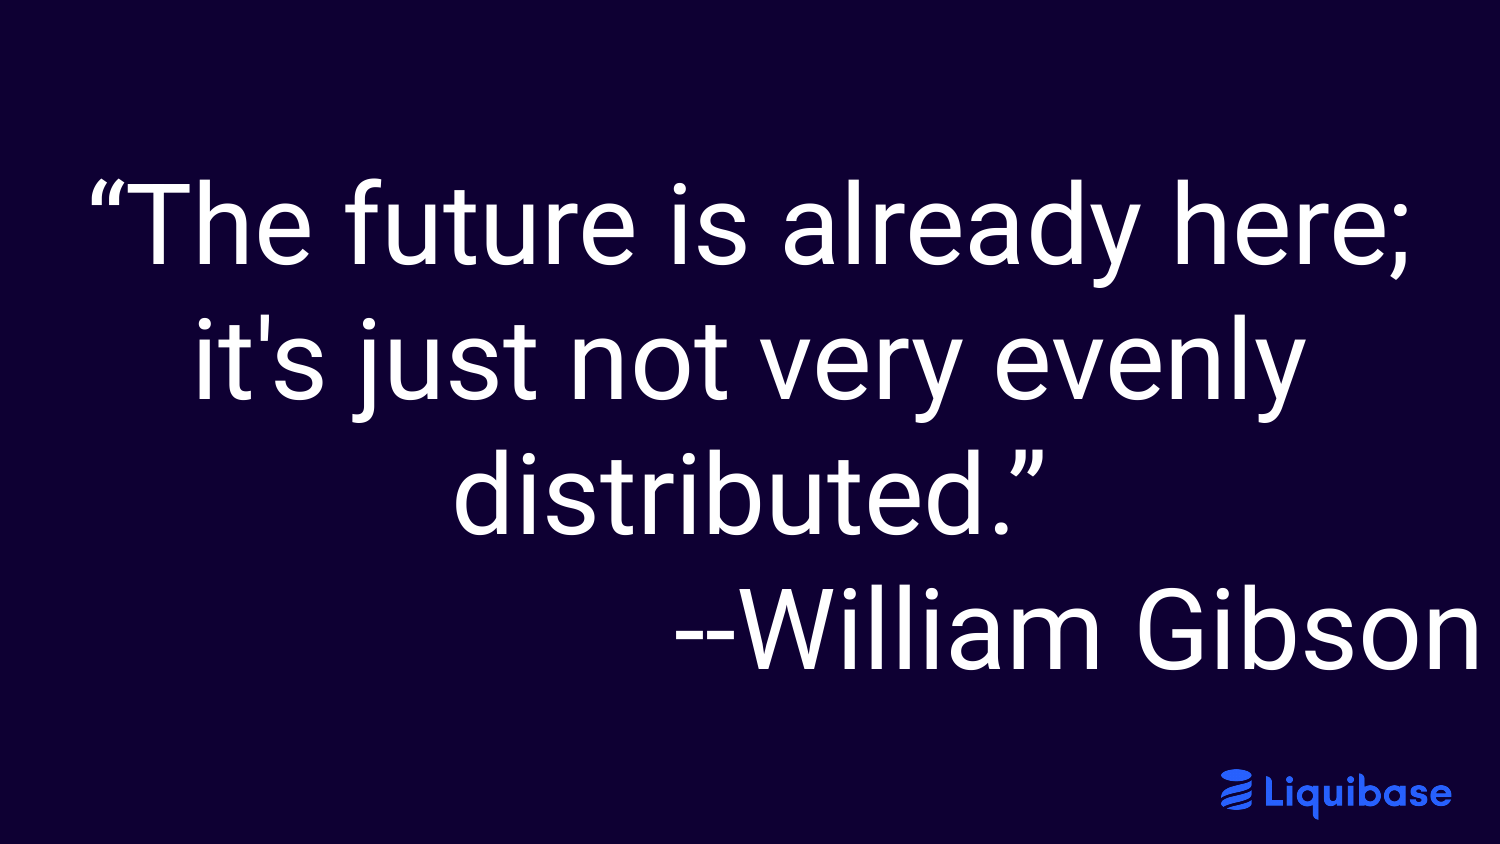

#
“The future is already here;
it's just not very evenly distributed.”
--William Gibson